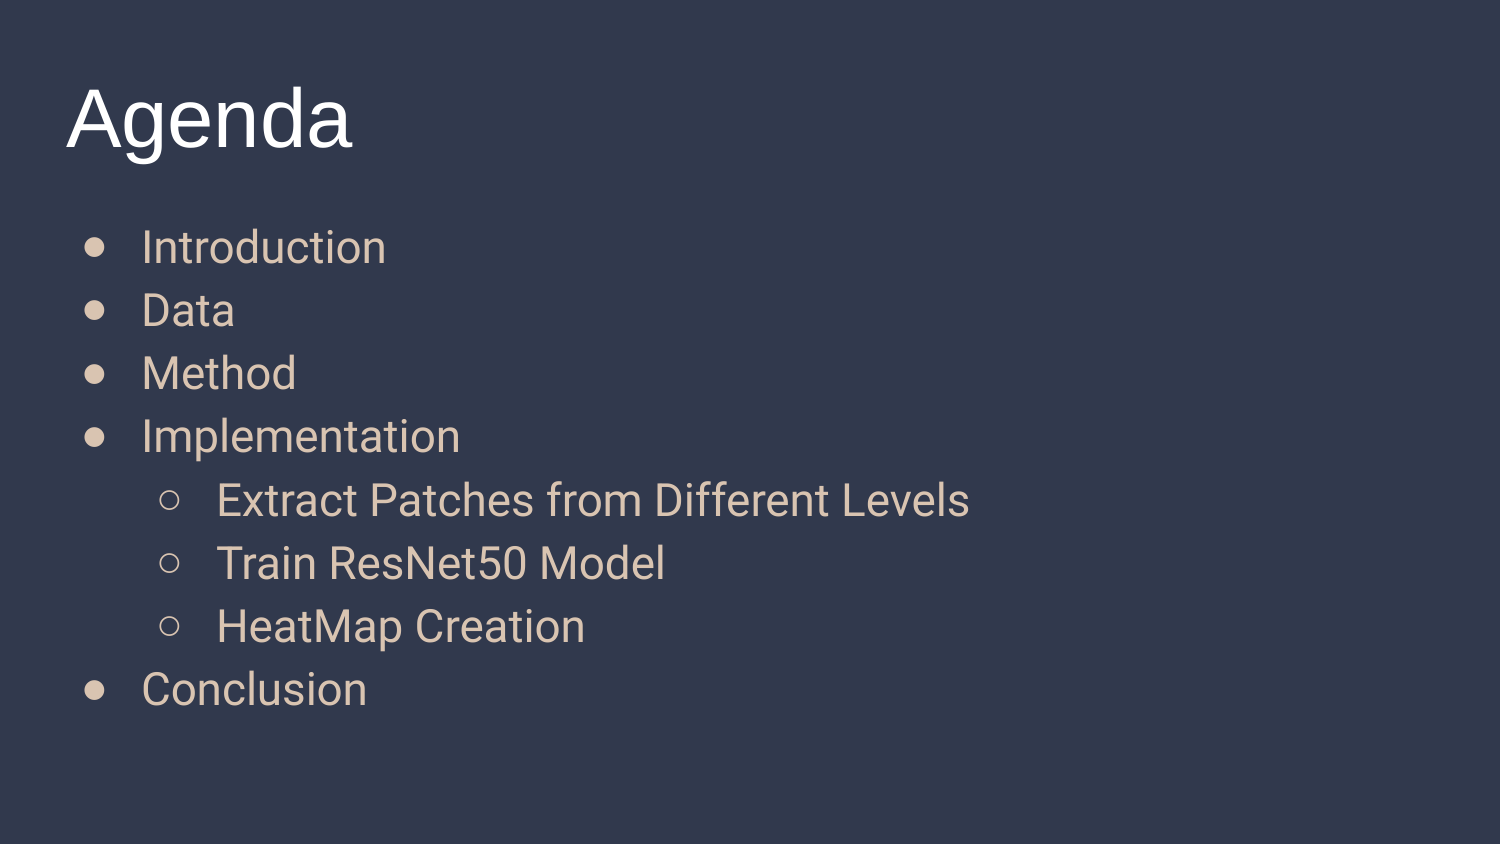

# Agenda
Introduction
Data
Method
Implementation
Extract Patches from Different Levels
Train ResNet50 Model
HeatMap Creation
Conclusion